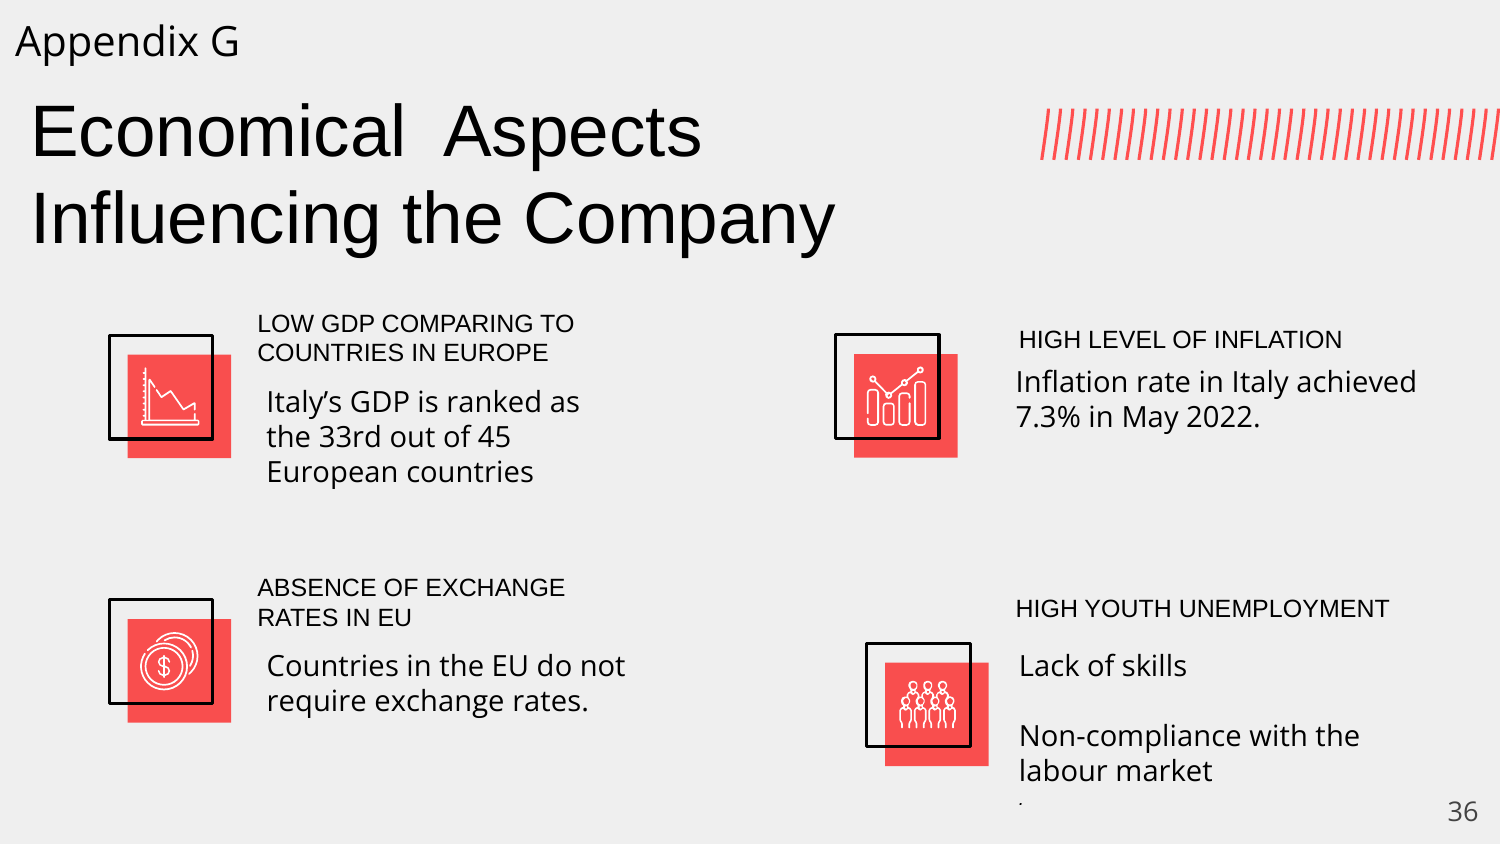

Appendix G

# Economical  Aspects
Influencing the Company

HIGH LEVEL OF INFLATION
LOW GDP COMPARING TO COUNTRIES IN EUROPE

Inflation rate in Italy achieved 7.3% in May 2022.

Italy’s GDP is ranked as the 33rd out of 45 European countries
HIGH YOUTH UNEMPLOYMENT
ABSENCE OF EXCHANGE RATES IN EU

Countries in the EU do not require exchange rates.
Lack of skills

Non-compliance with the labour market
.

36